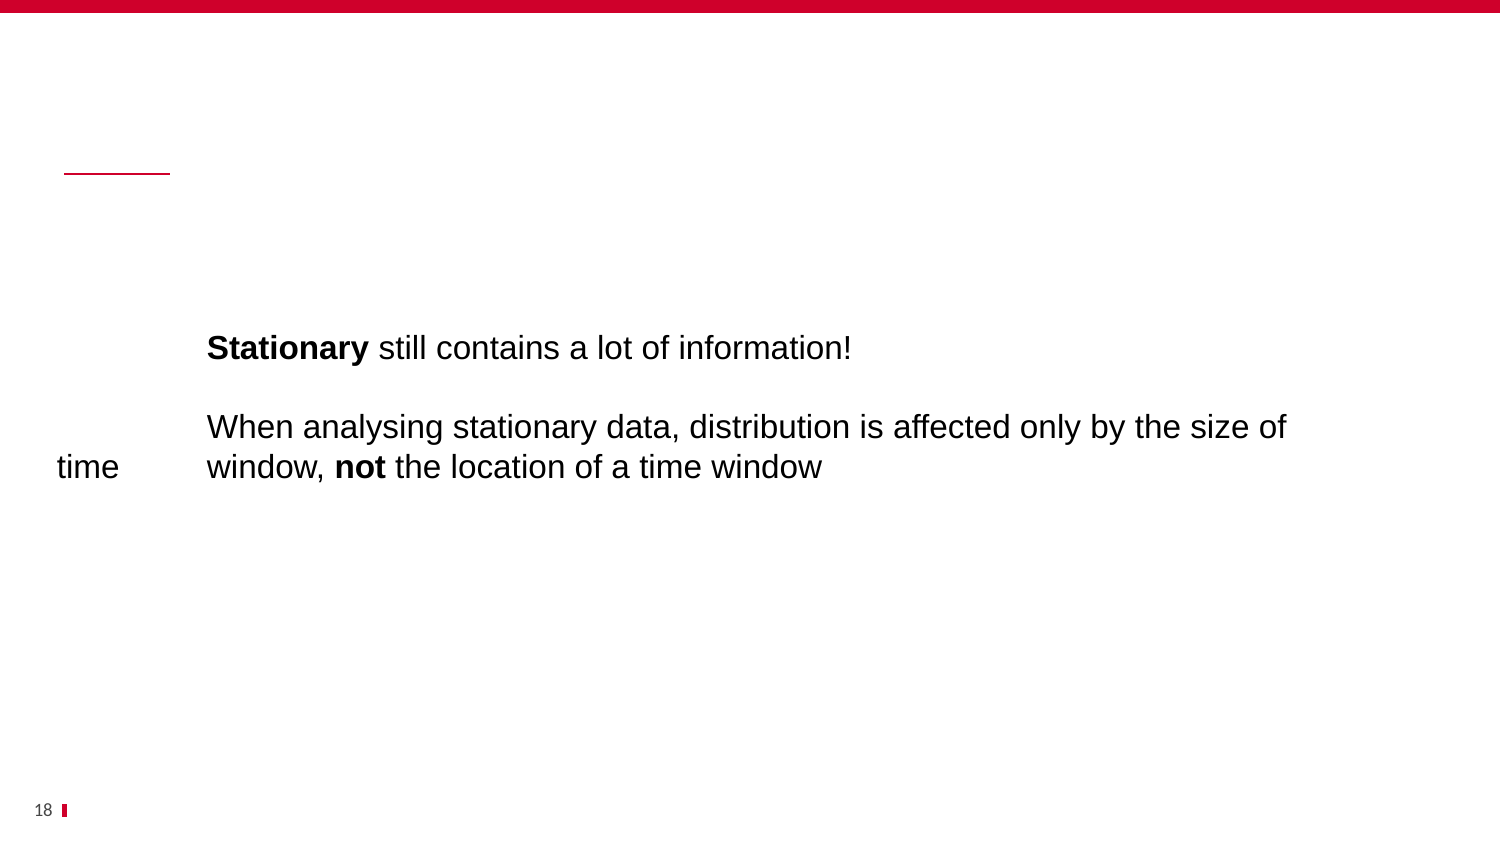

Bénéfices

	Stationary still contains a lot of information!

	When analysing stationary data, distribution is affected only by the size of time 	window, not the location of a time window

18